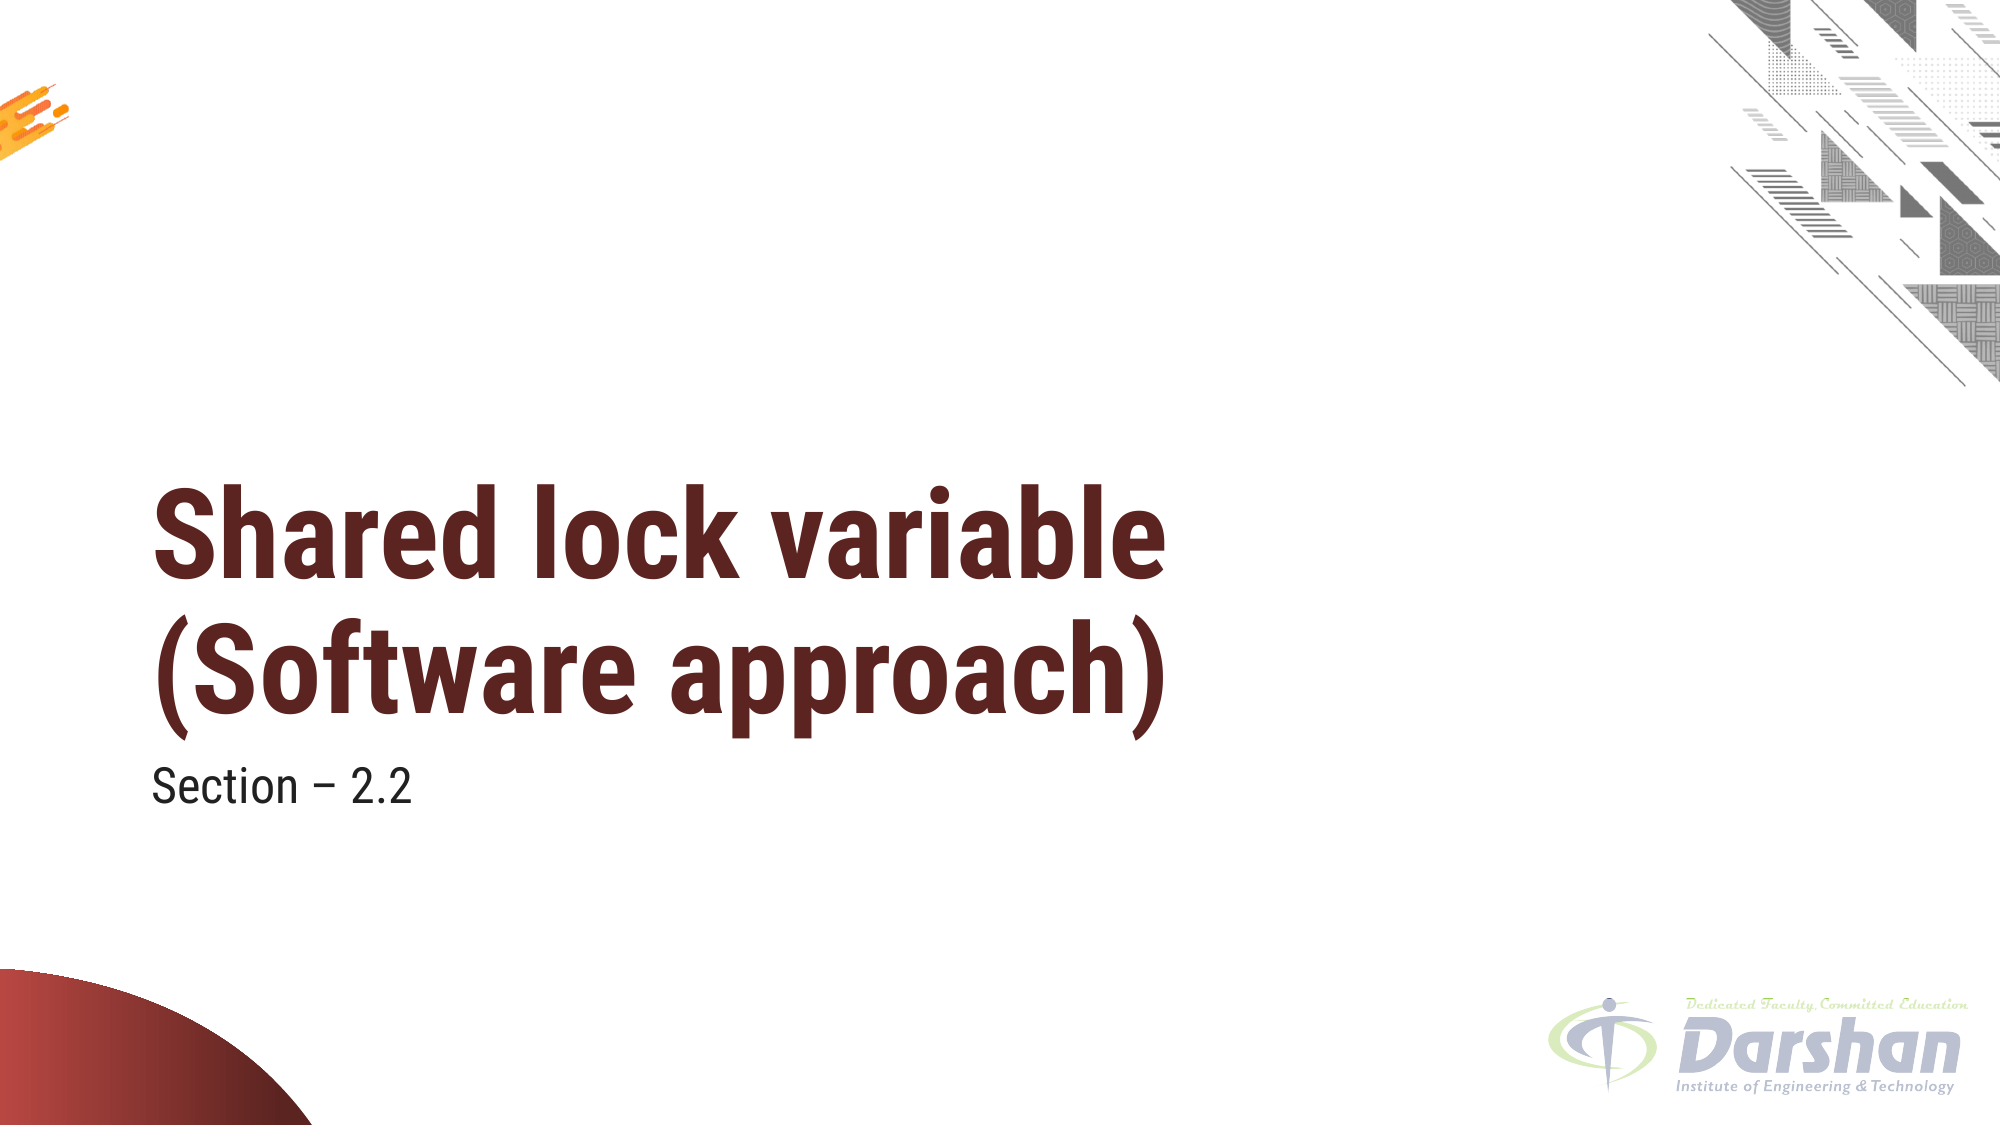

# Shared lock variable (Software approach)
Section – 2.2